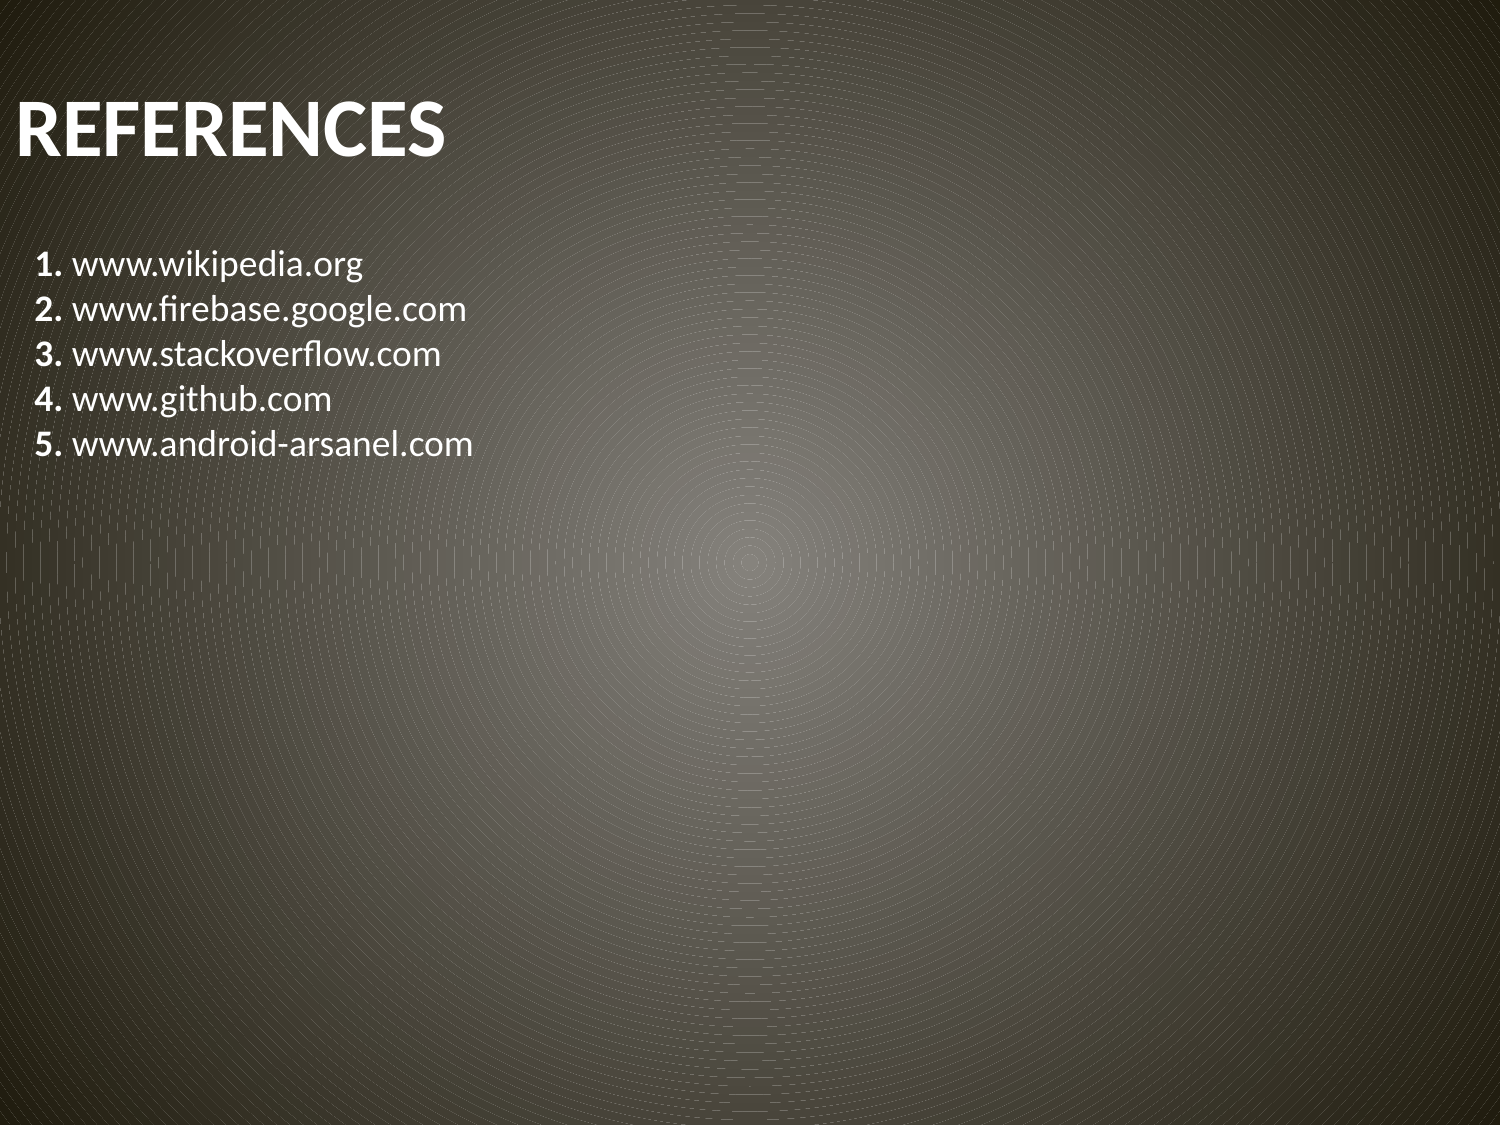

REFERENCES
1. www.wikipedia.org
2. www.firebase.google.com
3. www.stackoverflow.com
4. www.github.com
5. www.android-arsanel.com